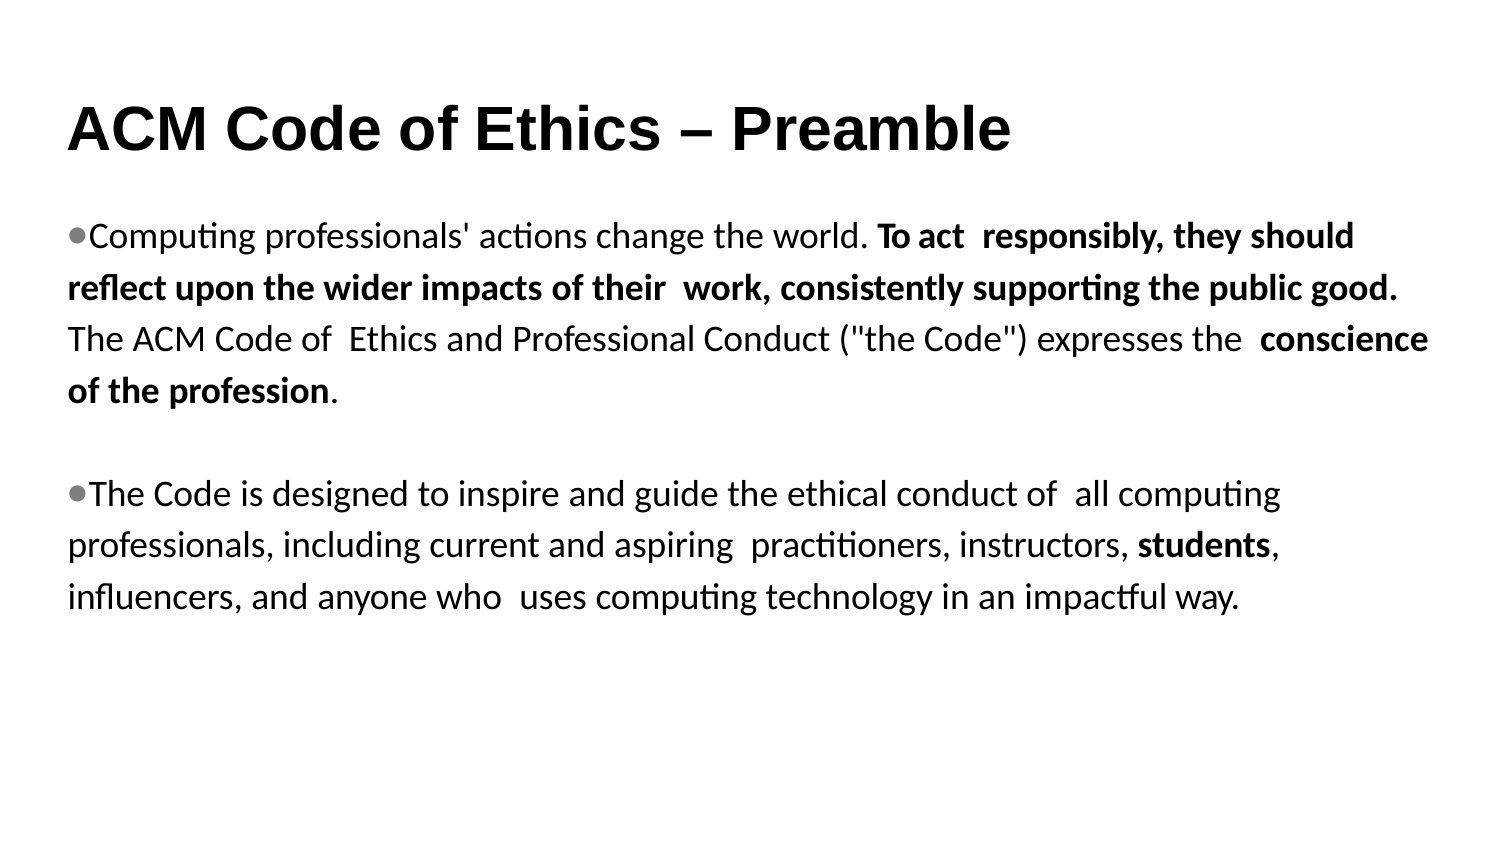

# ACM Code of Ethics – Preamble
Computing professionals' actions change the world. To act  responsibly, they should reflect upon the wider impacts of their  work, consistently supporting the public good. The ACM Code of  Ethics and Professional Conduct ("the Code") expresses the  conscience of the profession.

The Code is designed to inspire and guide the ethical conduct of  all computing professionals, including current and aspiring  practitioners, instructors, students, influencers, and anyone who  uses computing technology in an impactful way.